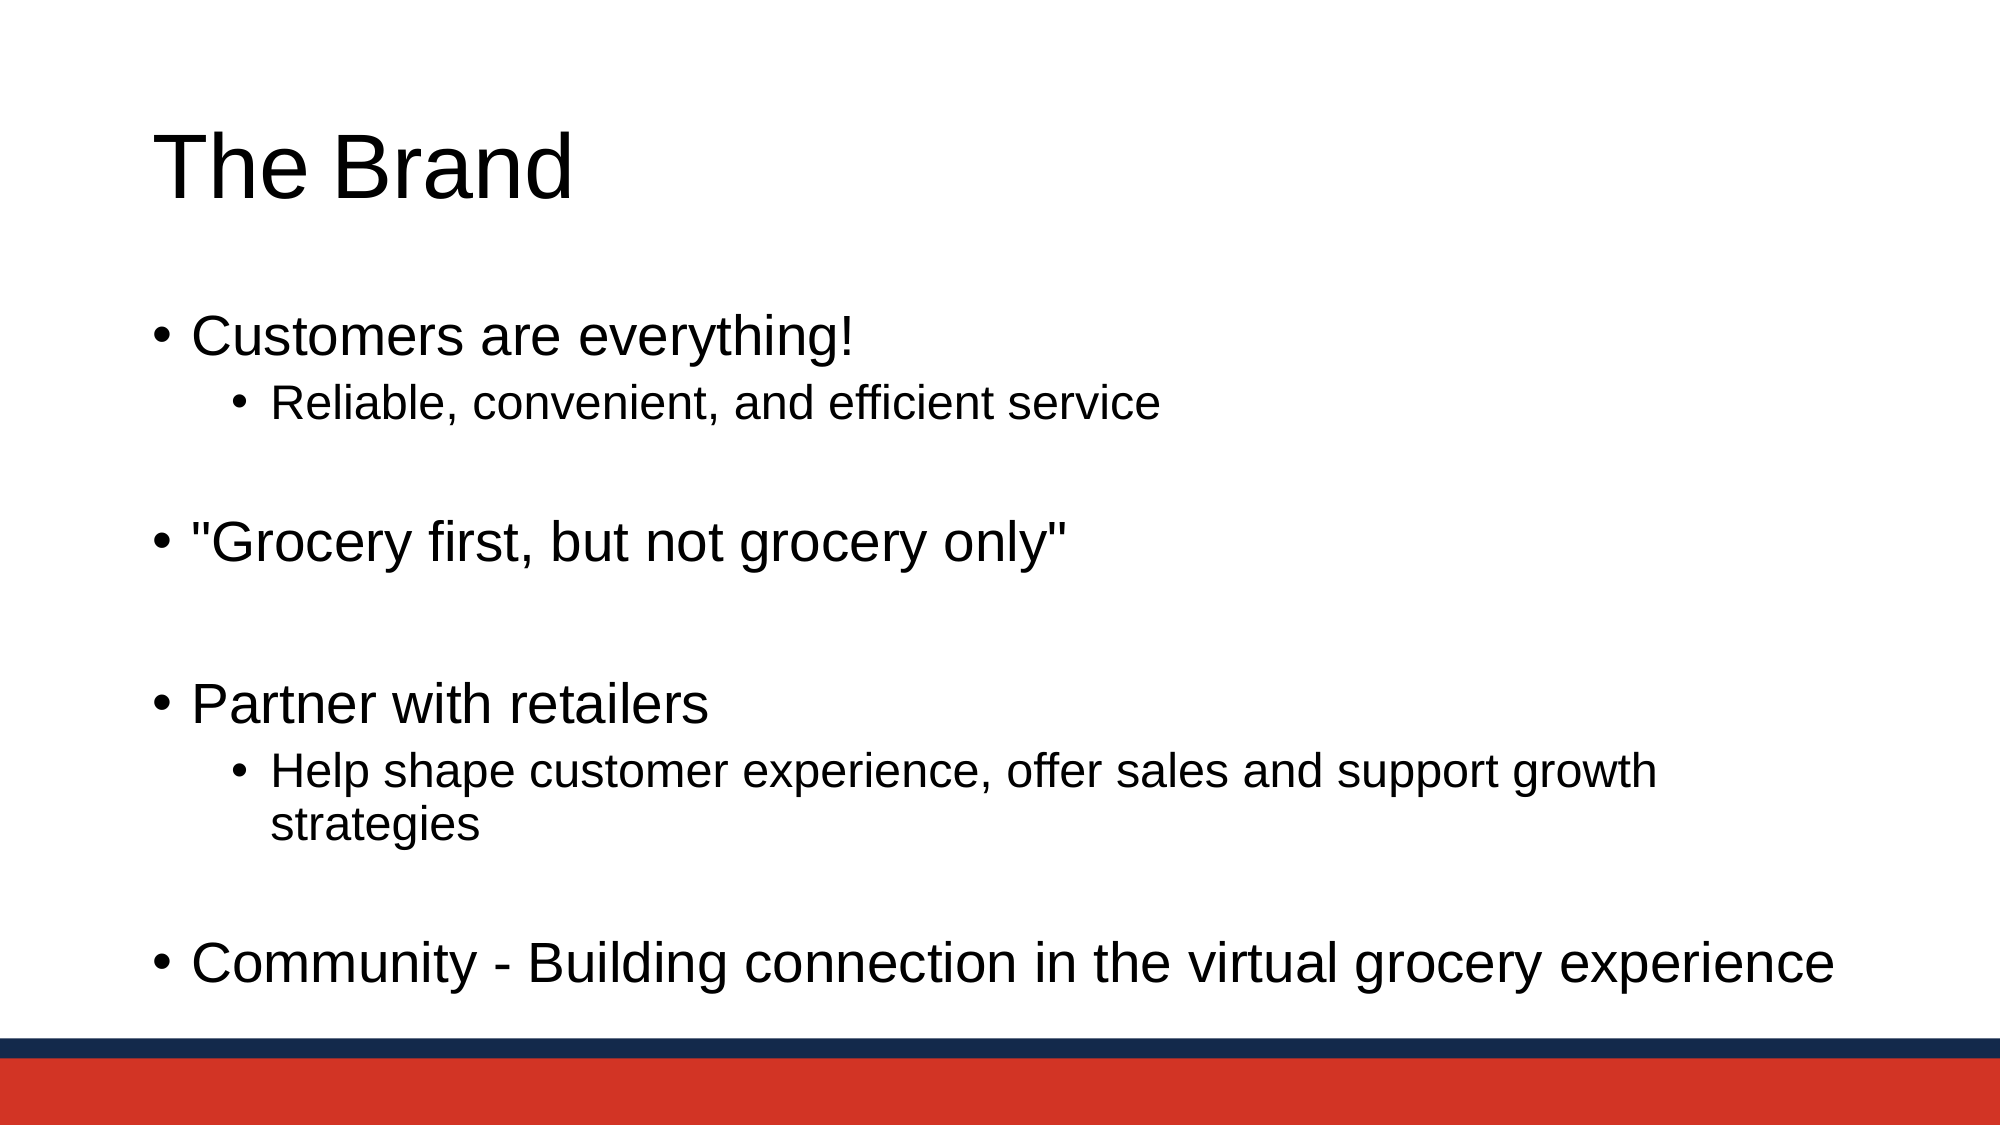

# The Brand
Customers are everything!
Reliable, convenient, and efficient service

"Grocery first, but not grocery only"

Partner with retailers
Help shape customer experience, offer sales and support growth strategies

Community - Building connection in the virtual grocery experience